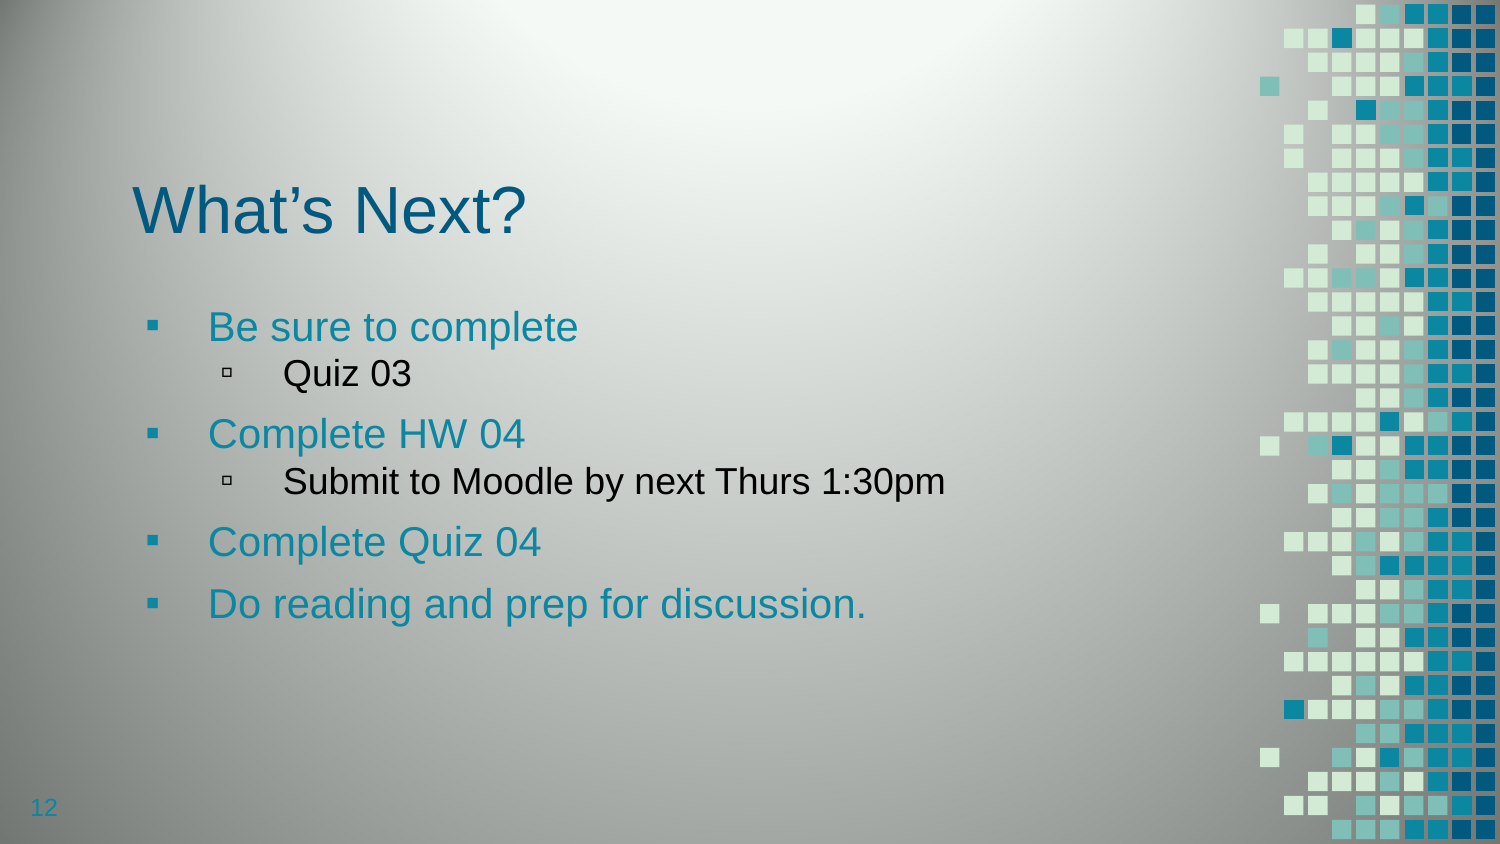

# What’s Next?
Be sure to complete
Quiz 03
Complete HW 04
Submit to Moodle by next Thurs 1:30pm
Complete Quiz 04
Do reading and prep for discussion.

12